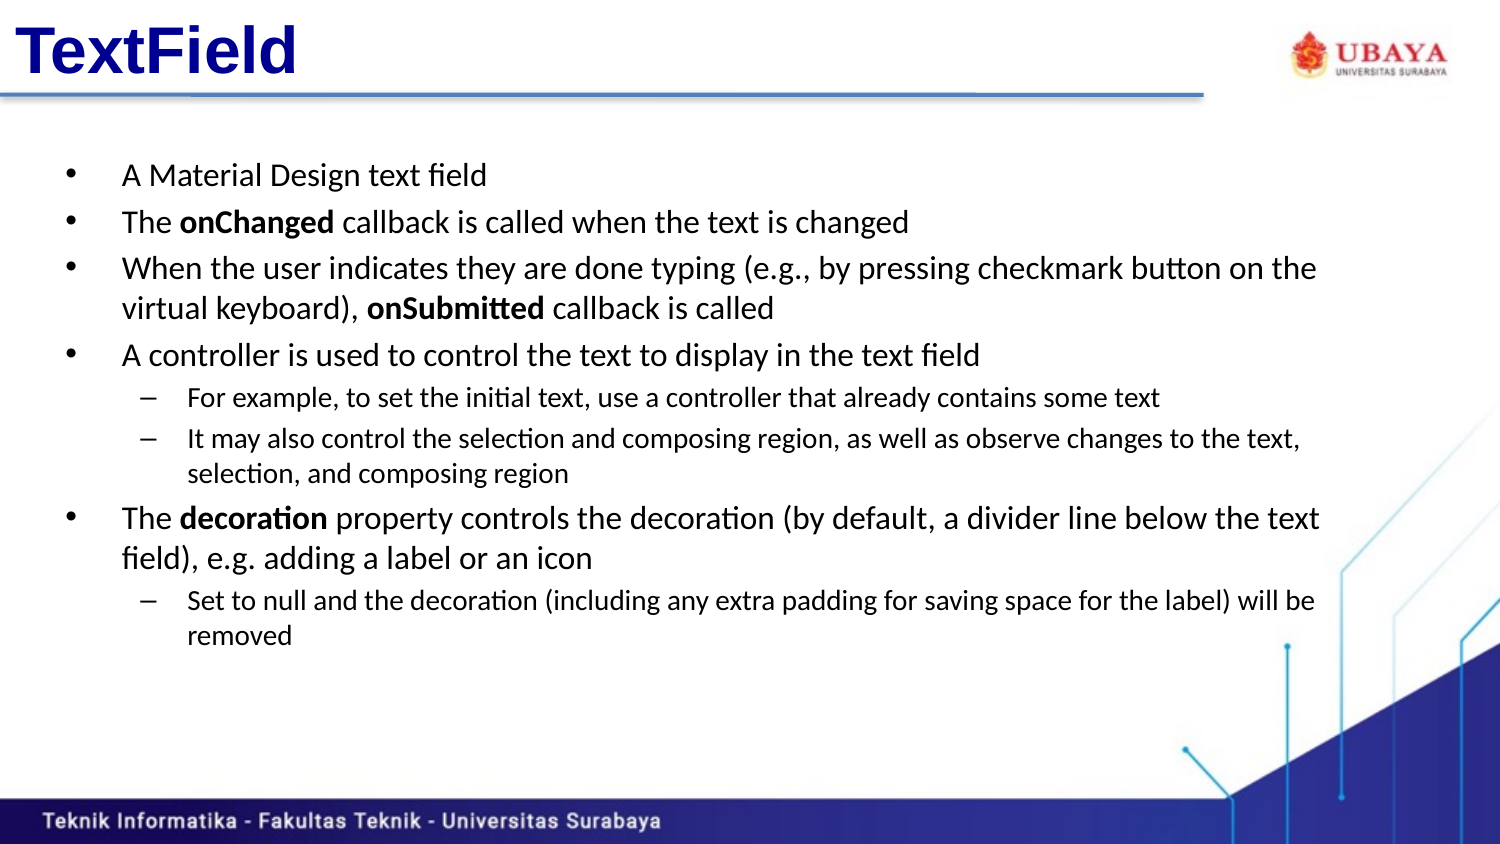

# TextField

A Material Design text field
The onChanged callback is called when the text is changed
When the user indicates they are done typing (e.g., by pressing checkmark button on the virtual keyboard), onSubmitted callback is called
A controller is used to control the text to display in the text field
For example, to set the initial text, use a controller that already contains some text
It may also control the selection and composing region, as well as observe changes to the text, selection, and composing region
The decoration property controls the decoration (by default, a divider line below the text field), e.g. adding a label or an icon
Set to null and the decoration (including any extra padding for saving space for the label) will be removed